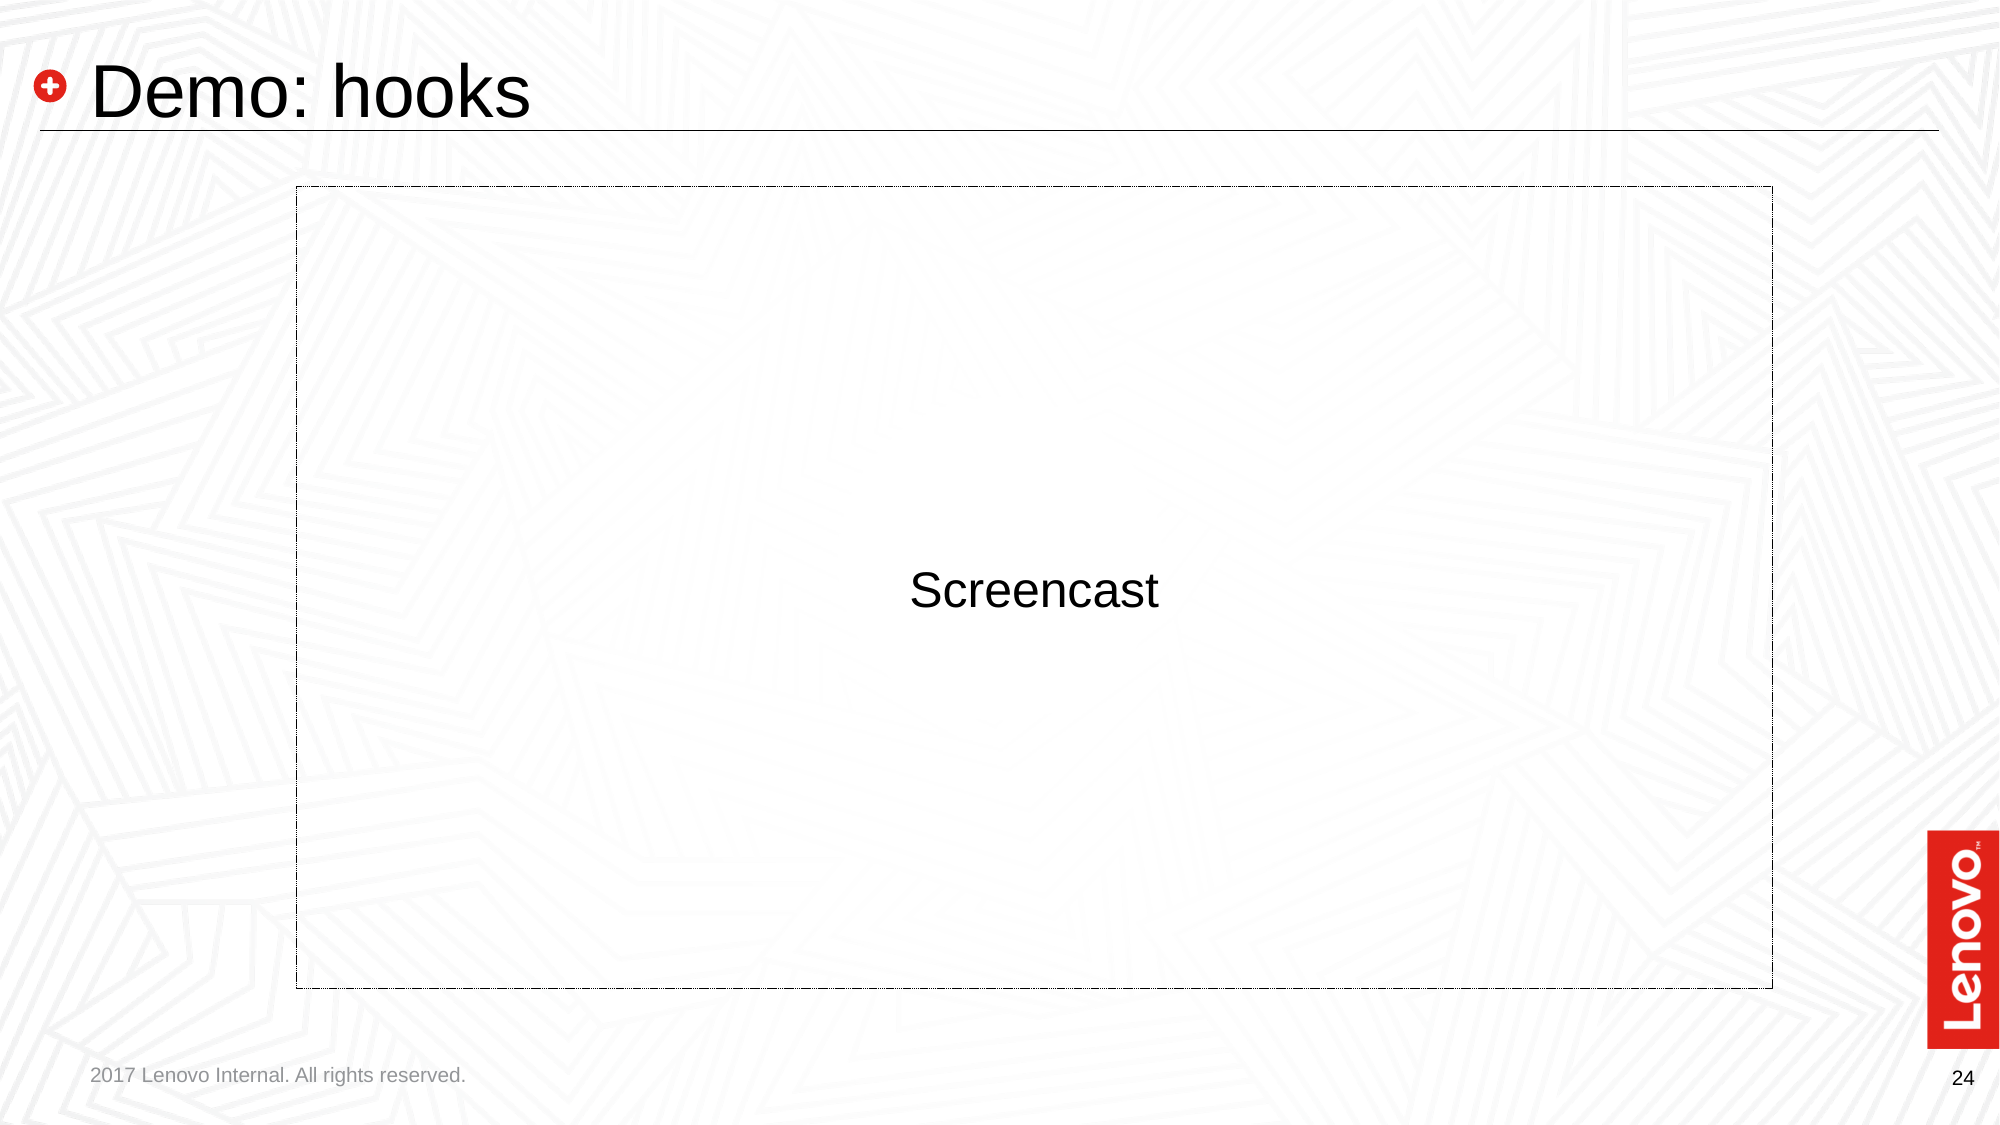

# Demo: hooks

Screencast
2017 Lenovo Internal. All rights reserved.